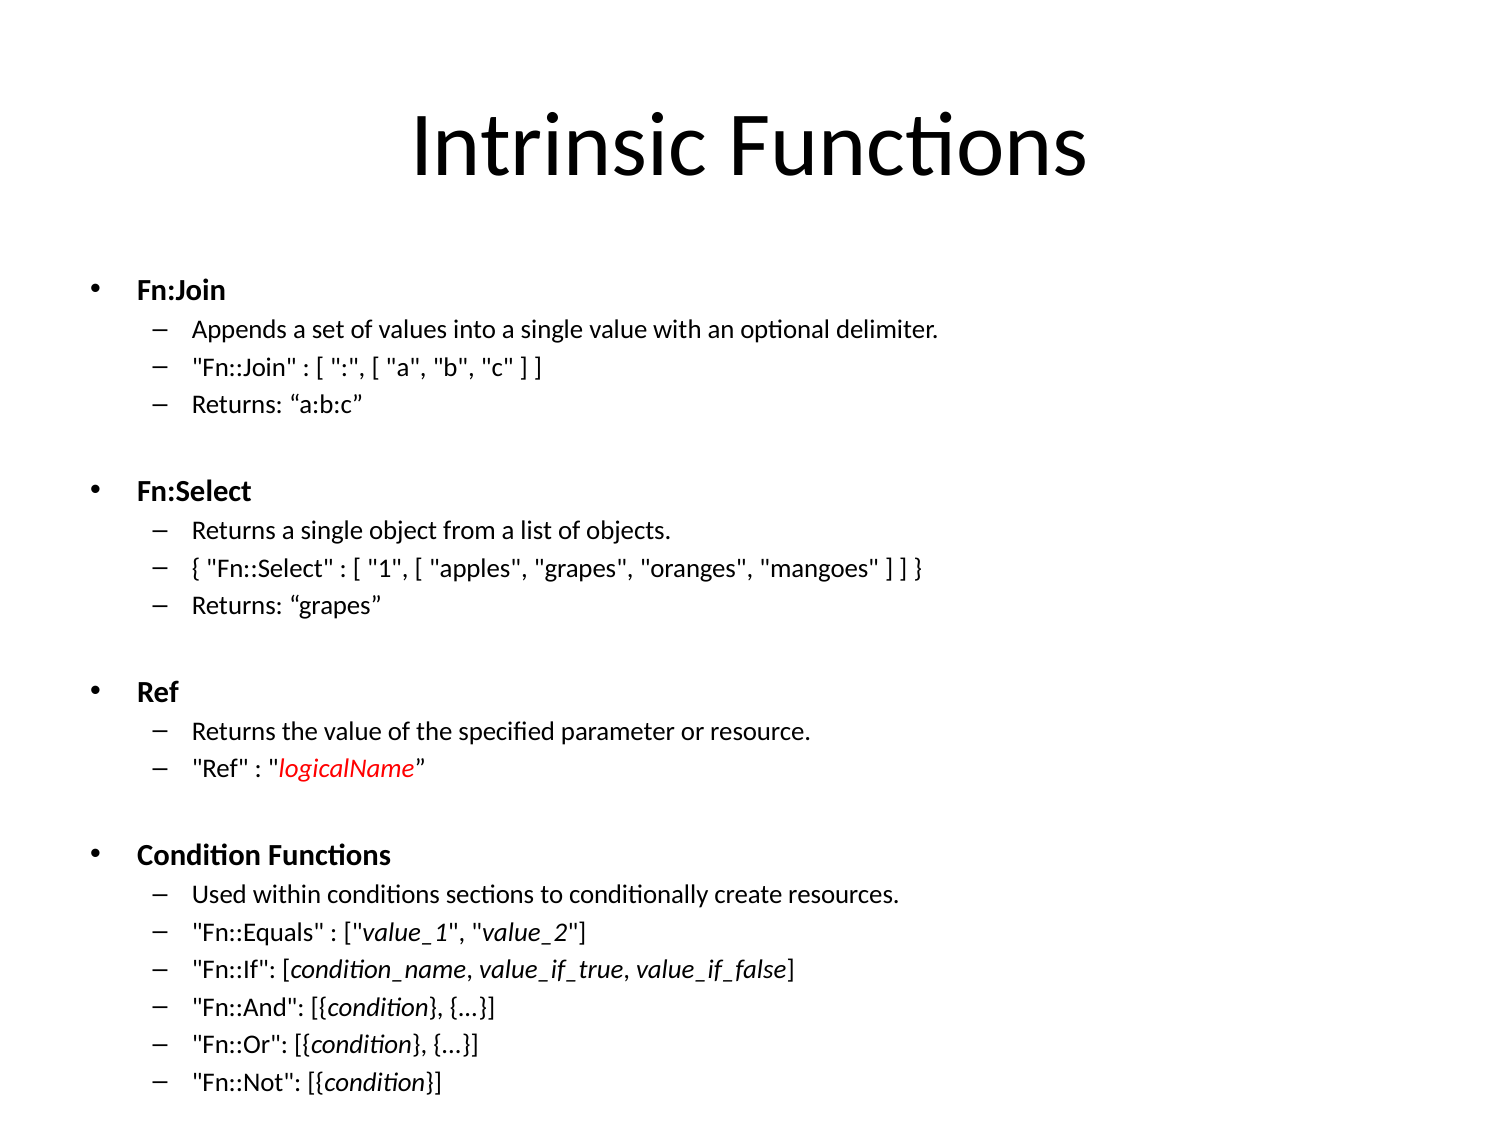

# Intrinsic Functions
Fn:Join
Appends a set of values into a single value with an optional delimiter.
"Fn::Join" : [ ":", [ "a", "b", "c" ] ]
Returns: “a:b:c”

Fn:Select
Returns a single object from a list of objects.
{ "Fn::Select" : [ "1", [ "apples", "grapes", "oranges", "mangoes" ] ] }
Returns: “grapes”

Ref
Returns the value of the specified parameter or resource.
"Ref" : "logicalName”

Condition Functions
Used within conditions sections to conditionally create resources.
"Fn::Equals" : ["value_1", "value_2"]
"Fn::If": [condition_name, value_if_true, value_if_false]
"Fn::And": [{condition}, {...}]
"Fn::Or": [{condition}, {...}]
"Fn::Not": [{condition}]